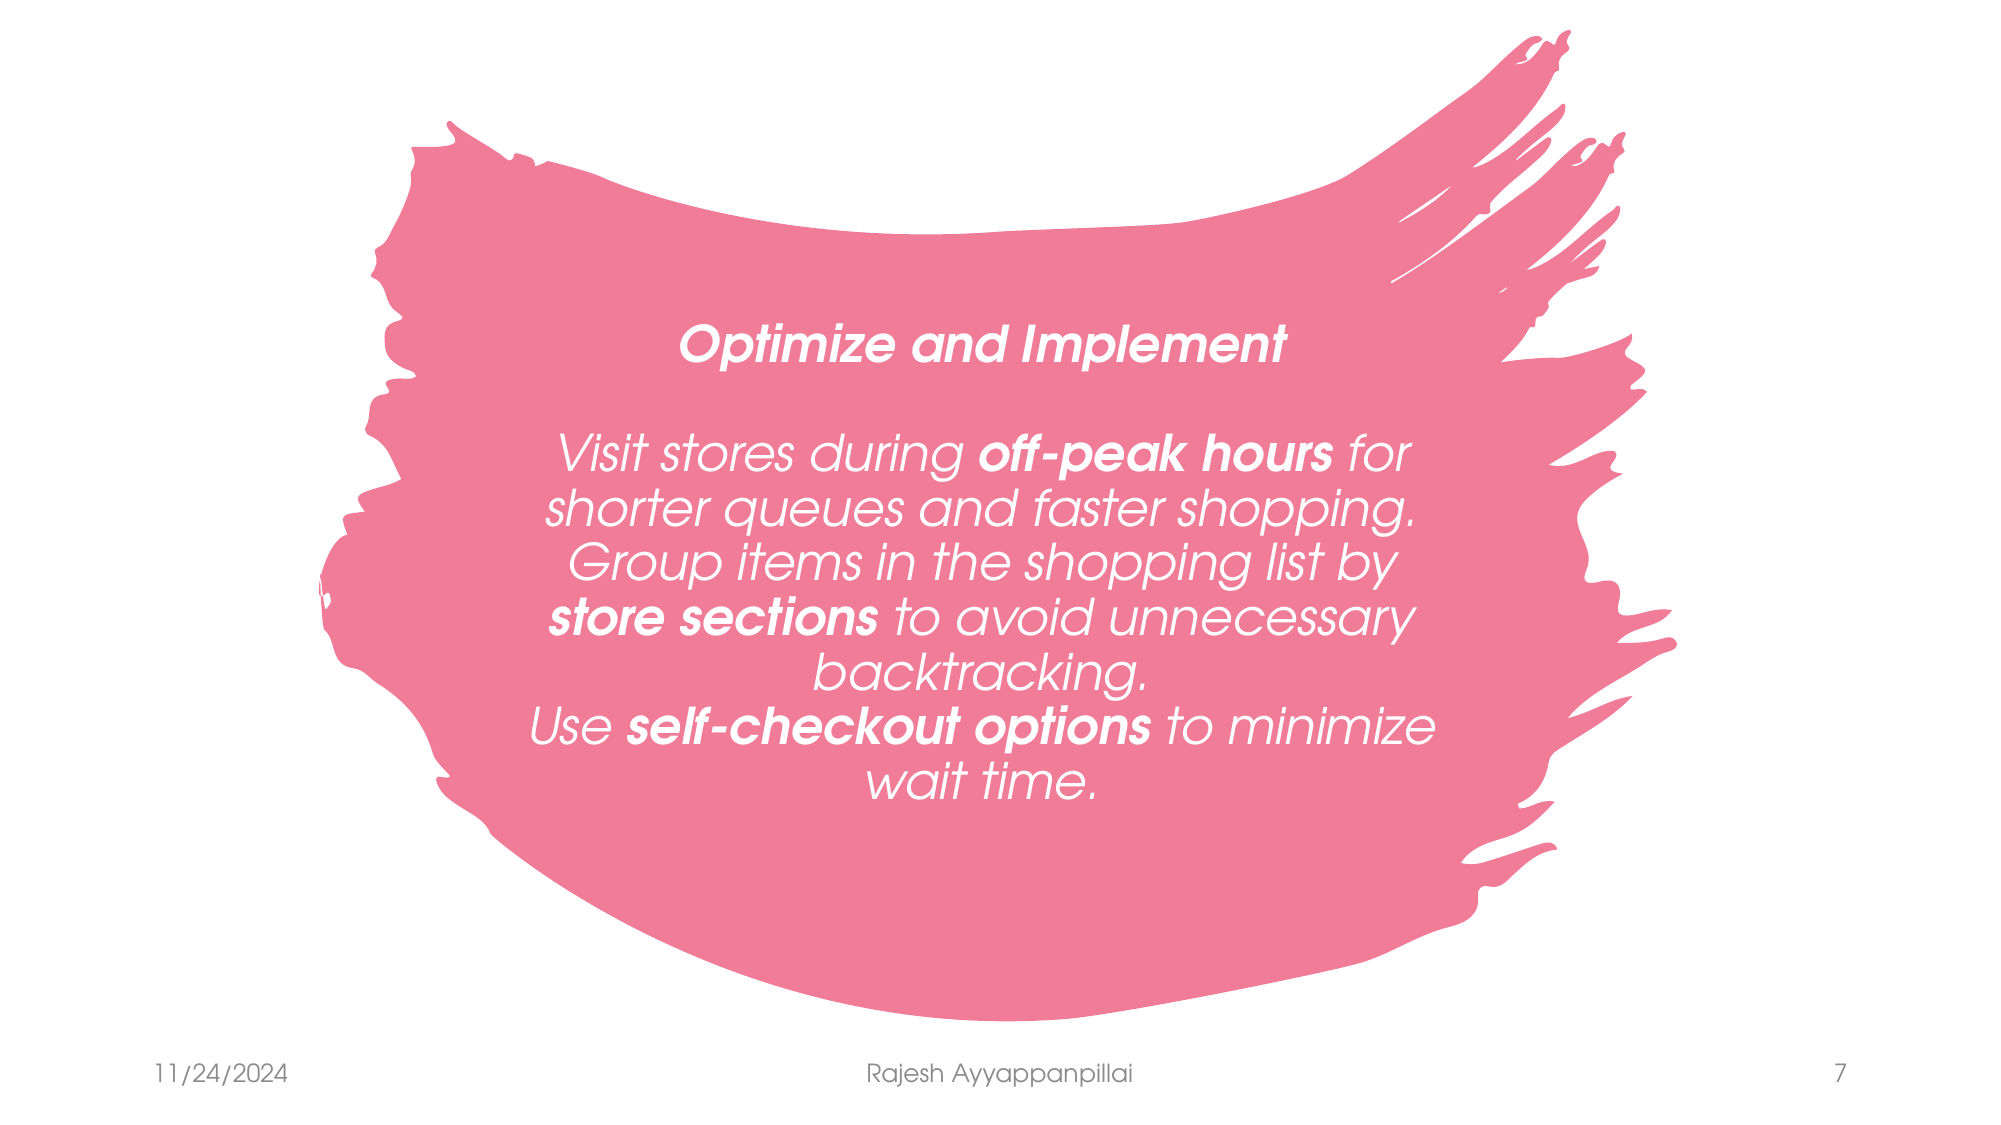

# Optimize and Implement Visit stores during off-peak hours for shorter queues and faster shopping. Group items in the shopping list by store sections to avoid unnecessary backtracking. Use self-checkout options to minimize wait time.
11/24/2024
Rajesh Ayyappanpillai
7